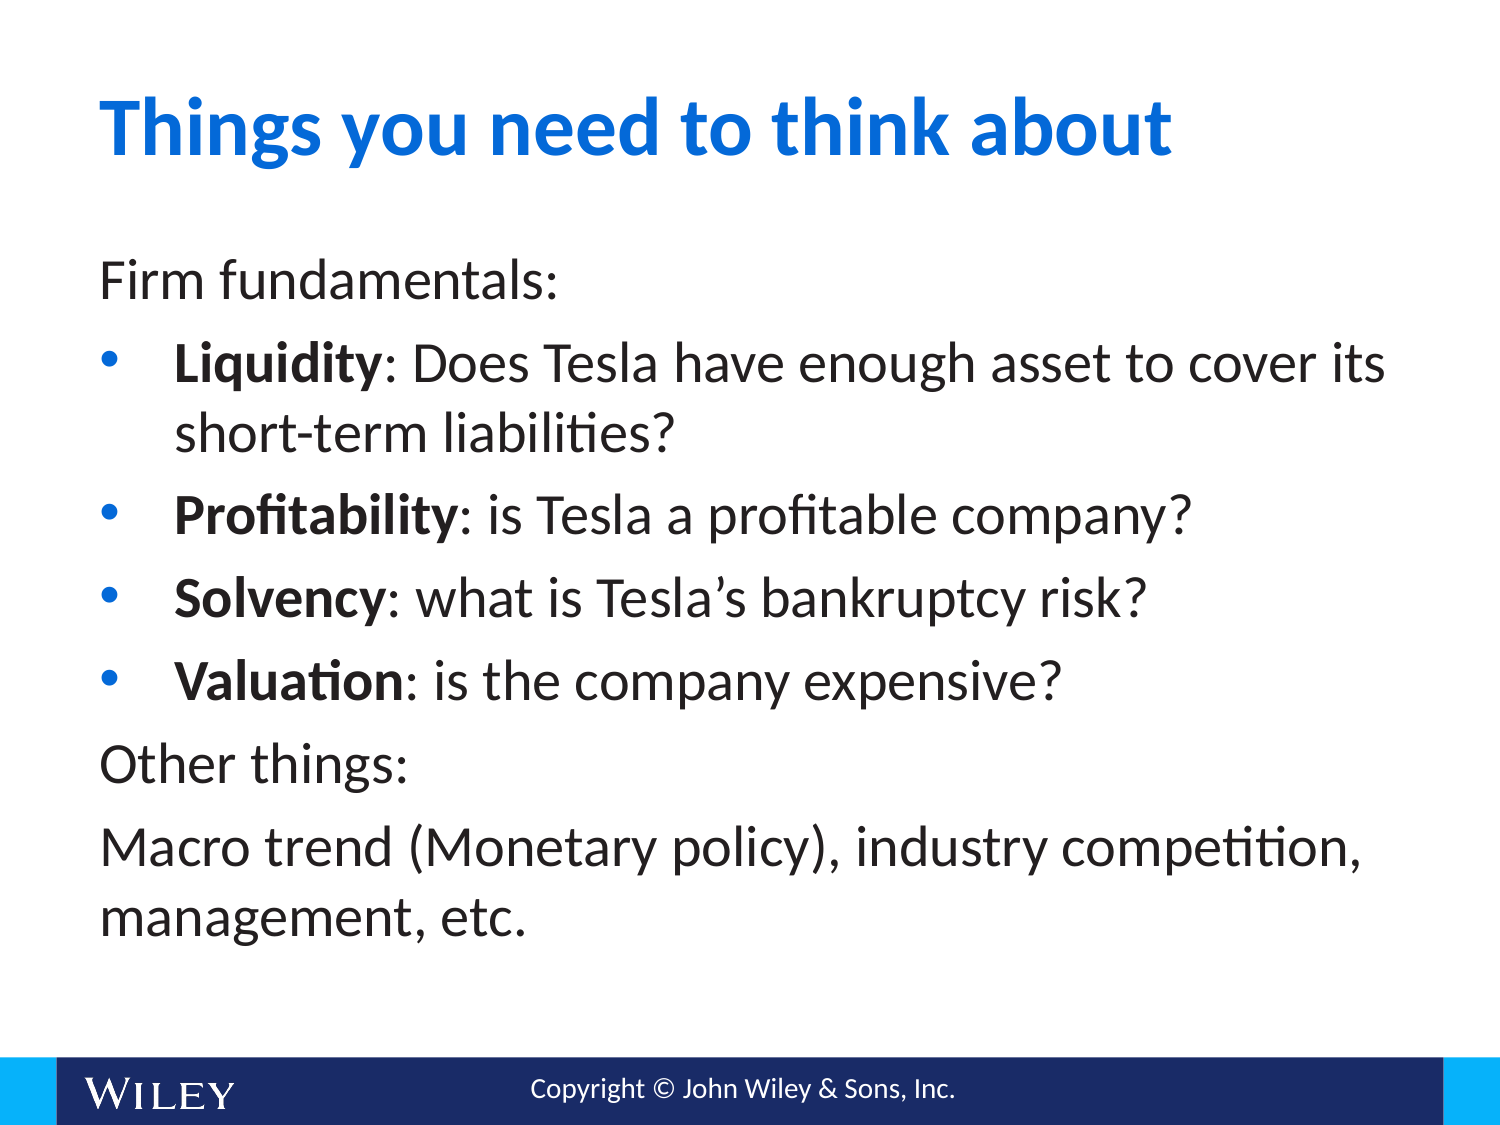

# Things you need to think about
Firm fundamentals:
Liquidity: Does Tesla have enough asset to cover its short-term liabilities?
Profitability: is Tesla a profitable company?
Solvency: what is Tesla’s bankruptcy risk?
Valuation: is the company expensive?
Other things:
Macro trend (Monetary policy), industry competition, management, etc.